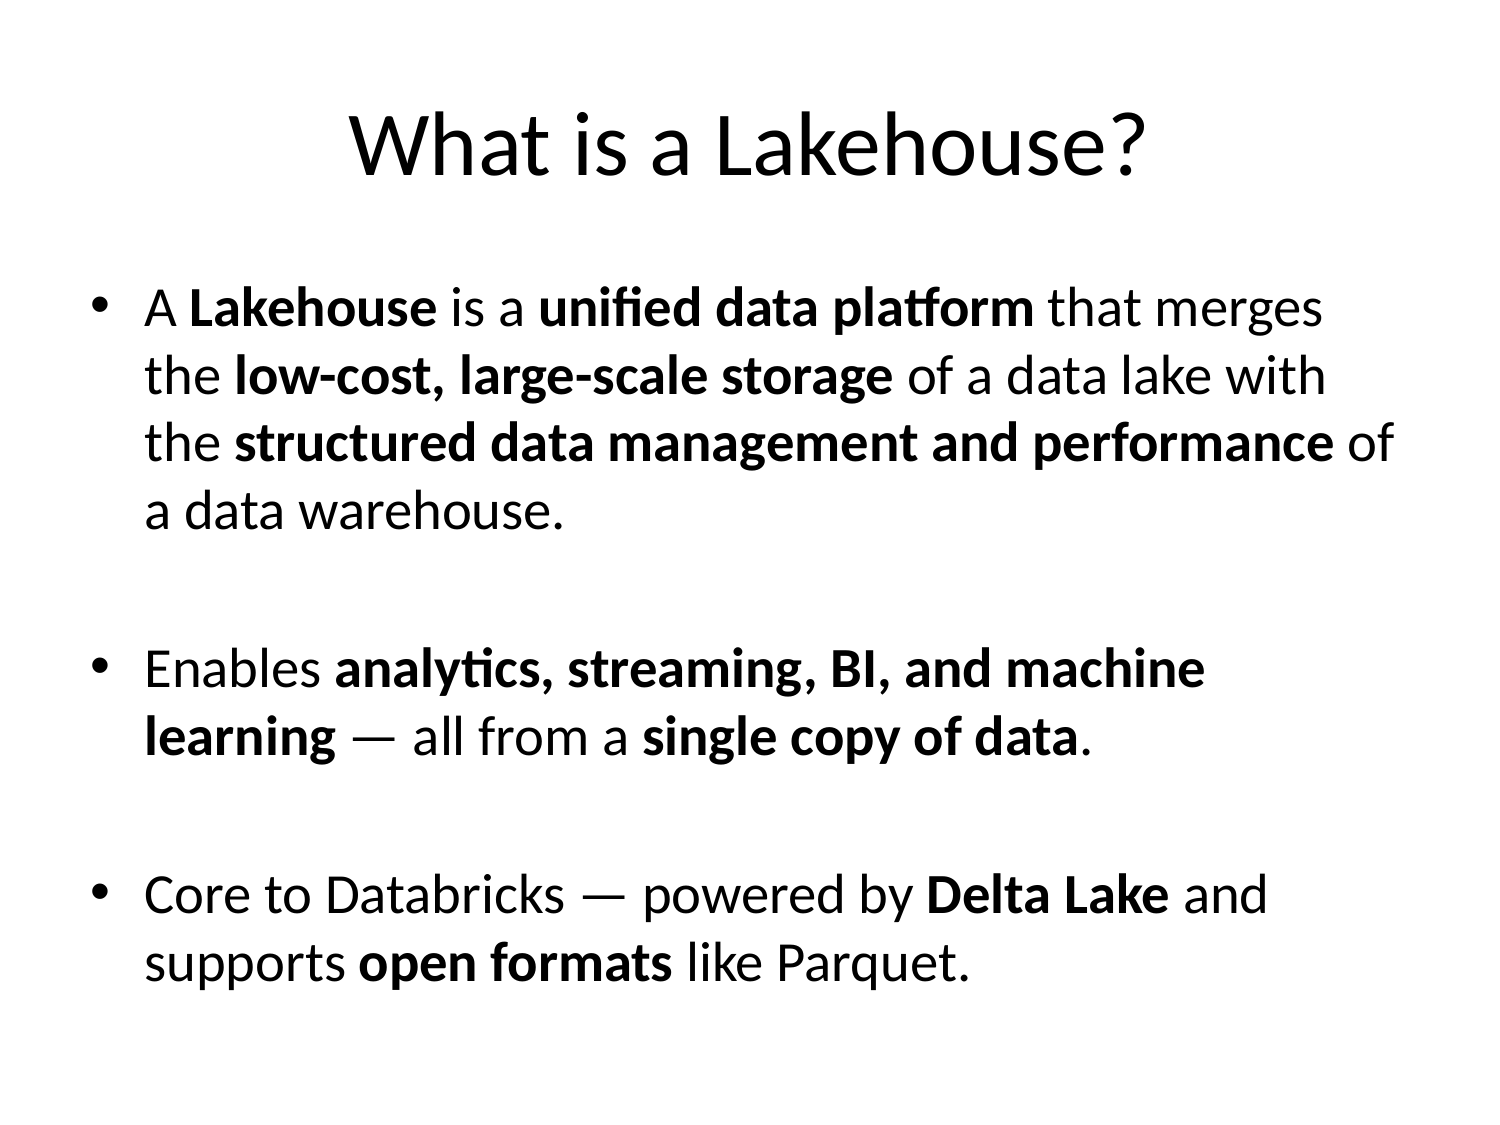

# What is a Lakehouse?
A Lakehouse is a unified data platform that merges the low-cost, large-scale storage of a data lake with the structured data management and performance of a data warehouse.

Enables analytics, streaming, BI, and machine learning — all from a single copy of data.

Core to Databricks — powered by Delta Lake and supports open formats like Parquet.